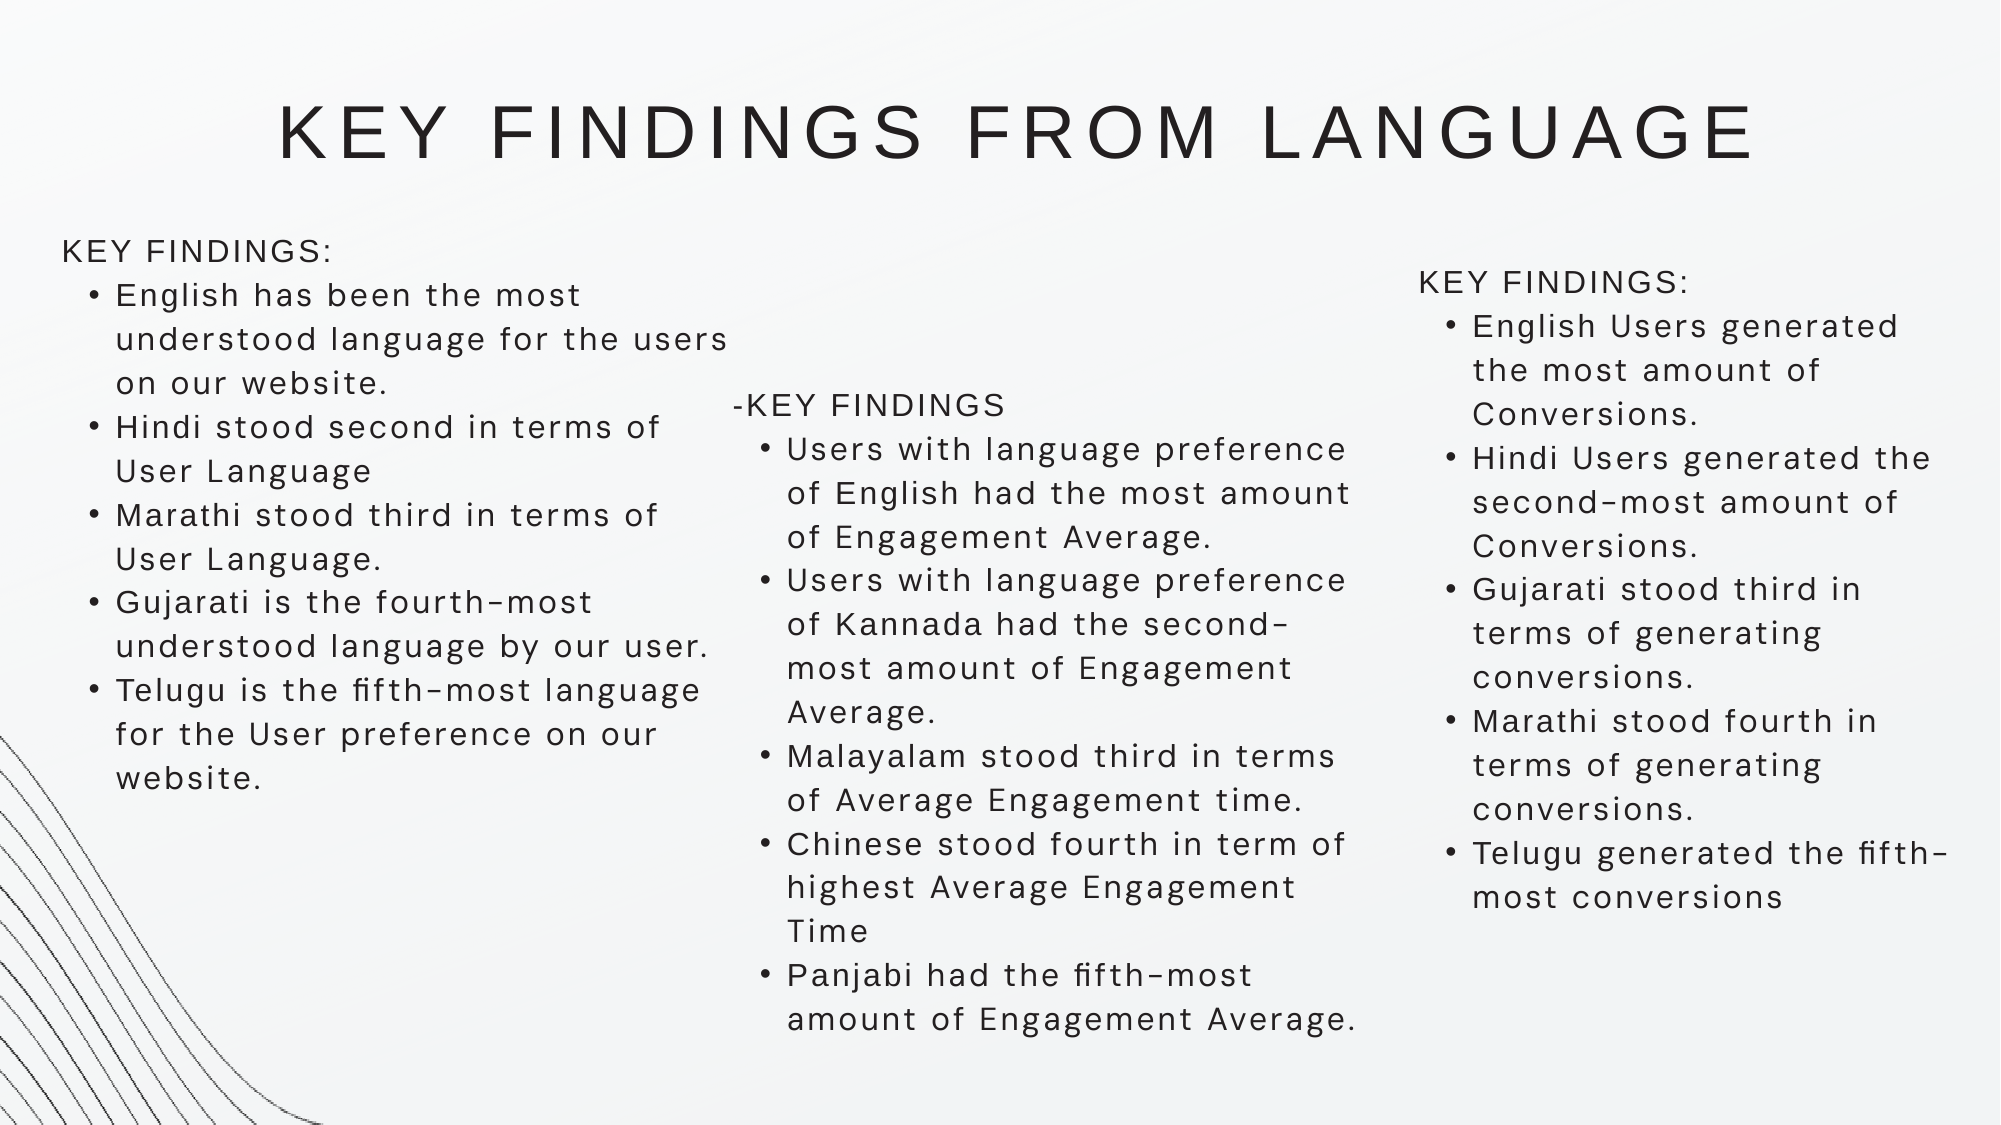

KEY FINDINGS FROM LANGUAGE
KEY FINDINGS:
English has been the most understood language for the users on our website.
Hindi stood second in terms of User Language
Marathi stood third in terms of User Language.
Gujarati is the fourth-most understood language by our user.
Telugu is the fifth-most language for the User preference on our website.
KEY FINDINGS:
English Users generated the most amount of Conversions.
Hindi Users generated the second-most amount of Conversions.
Gujarati stood third in terms of generating conversions.
Marathi stood fourth in terms of generating conversions.
Telugu generated the fifth-most conversions
-KEY FINDINGS
Users with language preference of English had the most amount of Engagement Average.
Users with language preference of Kannada had the second-most amount of Engagement Average.
Malayalam stood third in terms of Average Engagement time.
Chinese stood fourth in term of highest Average Engagement Time
Panjabi had the fifth-most amount of Engagement Average.